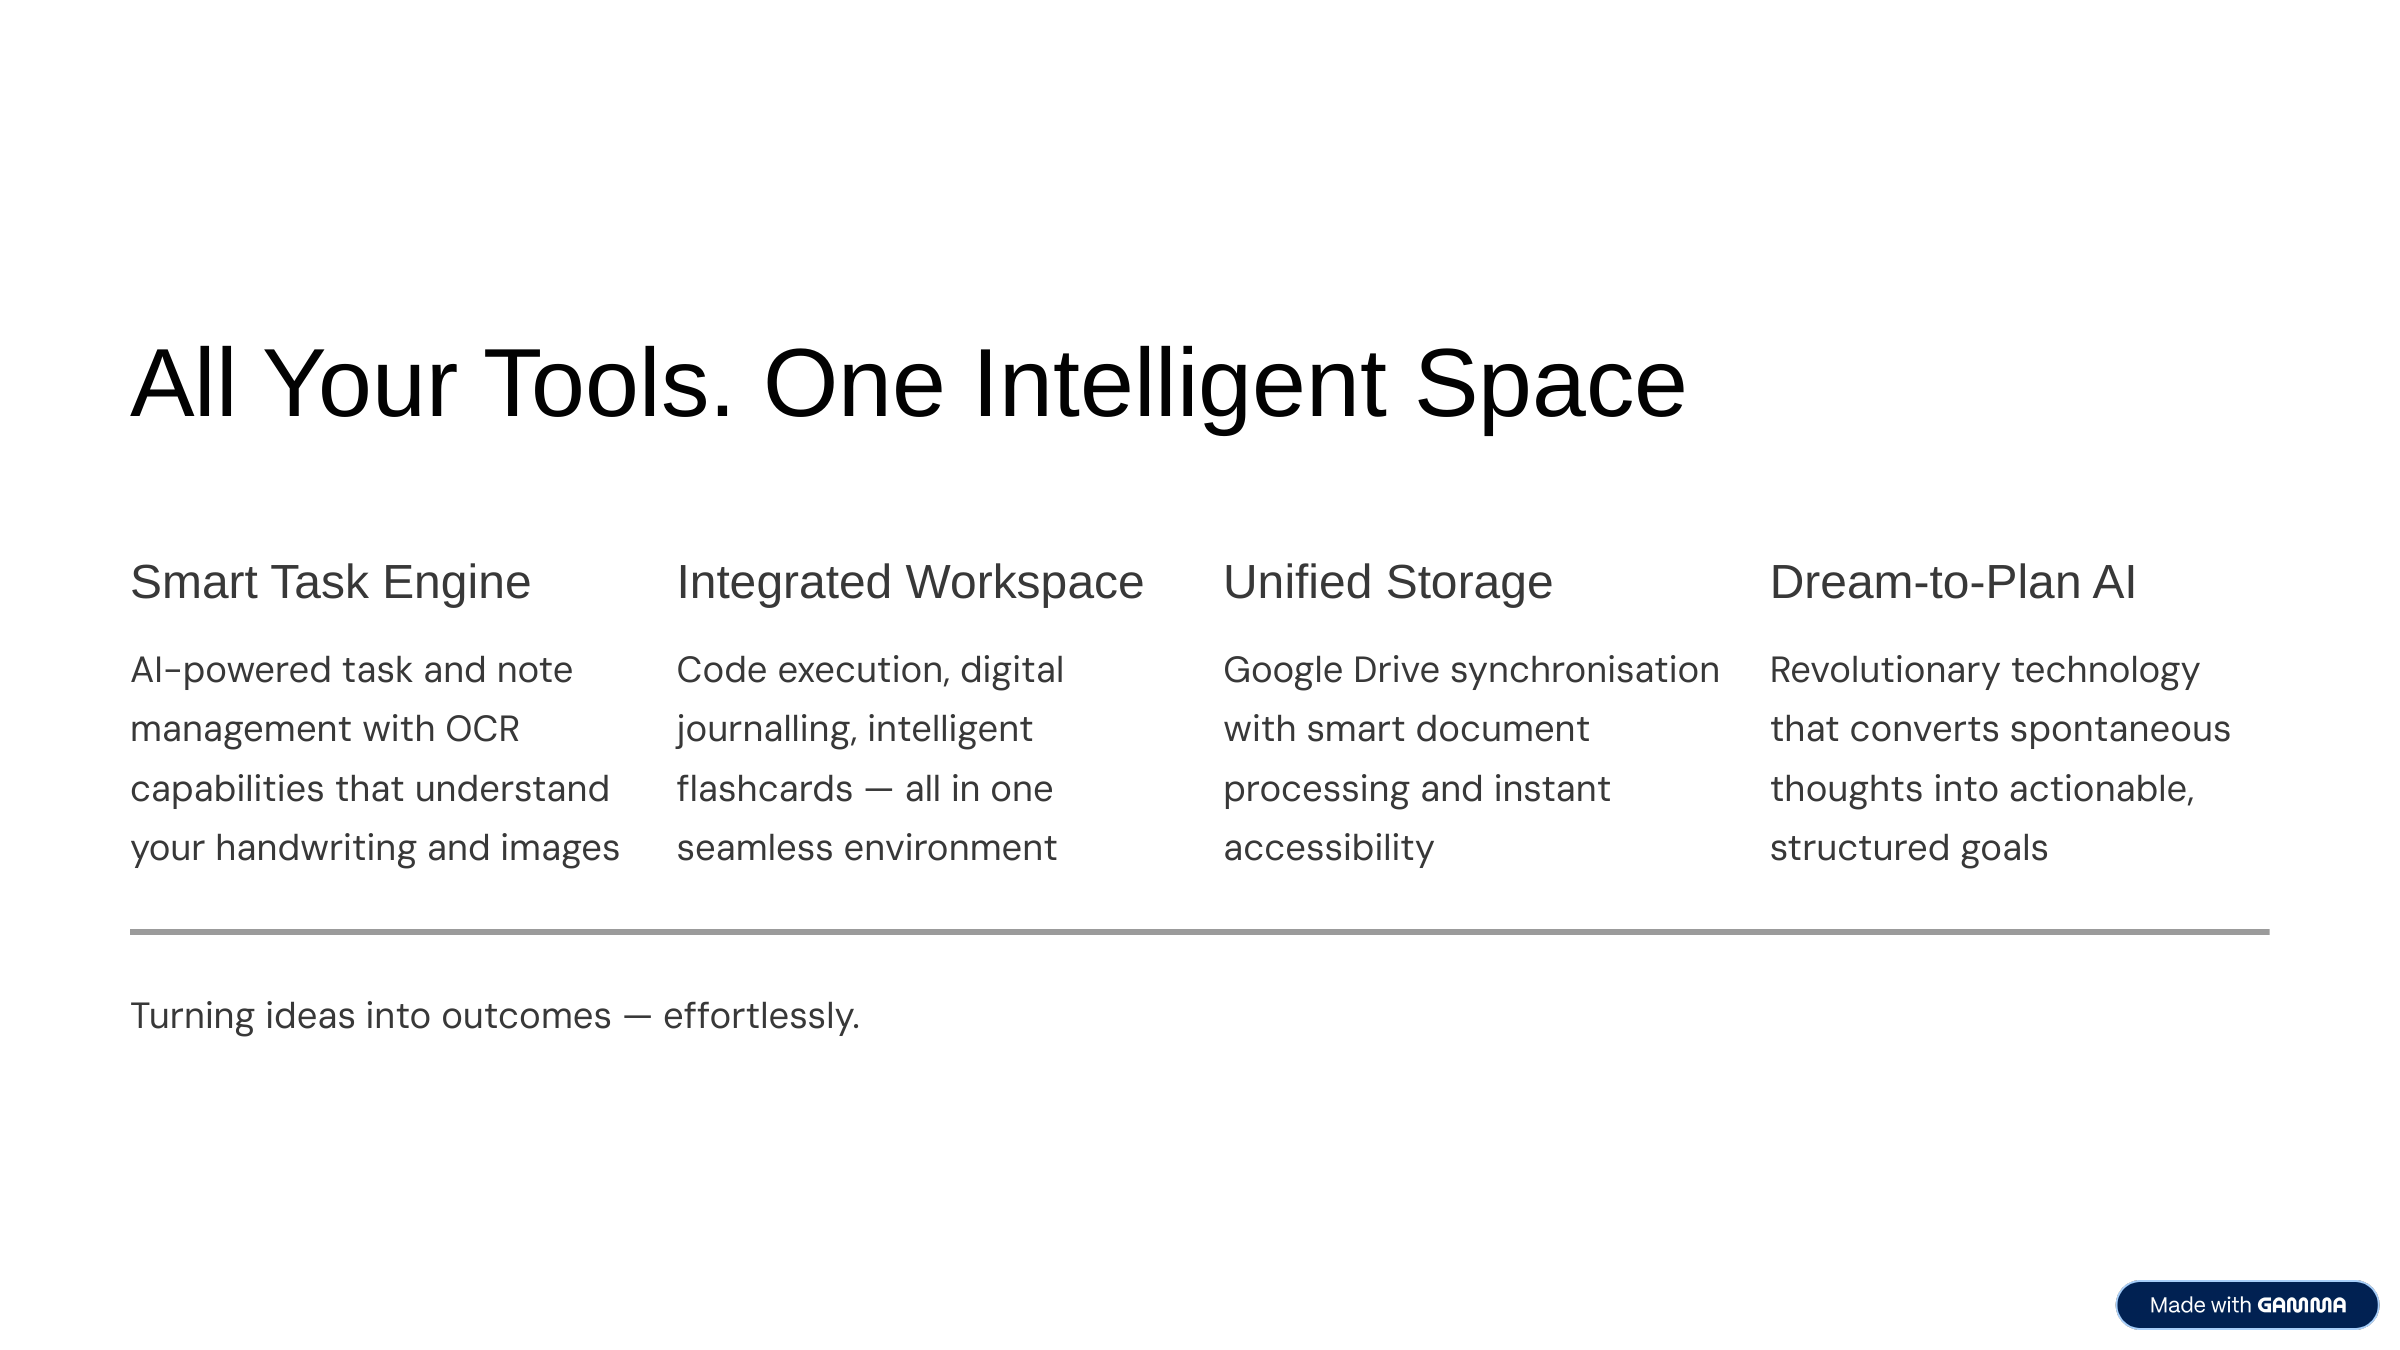

All Your Tools. One Intelligent Space
Smart Task Engine
Integrated Workspace
Unified Storage
Dream-to-Plan AI
AI-powered task and note management with OCR capabilities that understand your handwriting and images
Code execution, digital journalling, intelligent flashcards — all in one seamless environment
Google Drive synchronisation with smart document processing and instant accessibility
Revolutionary technology that converts spontaneous thoughts into actionable, structured goals

Turning ideas into outcomes — effortlessly.